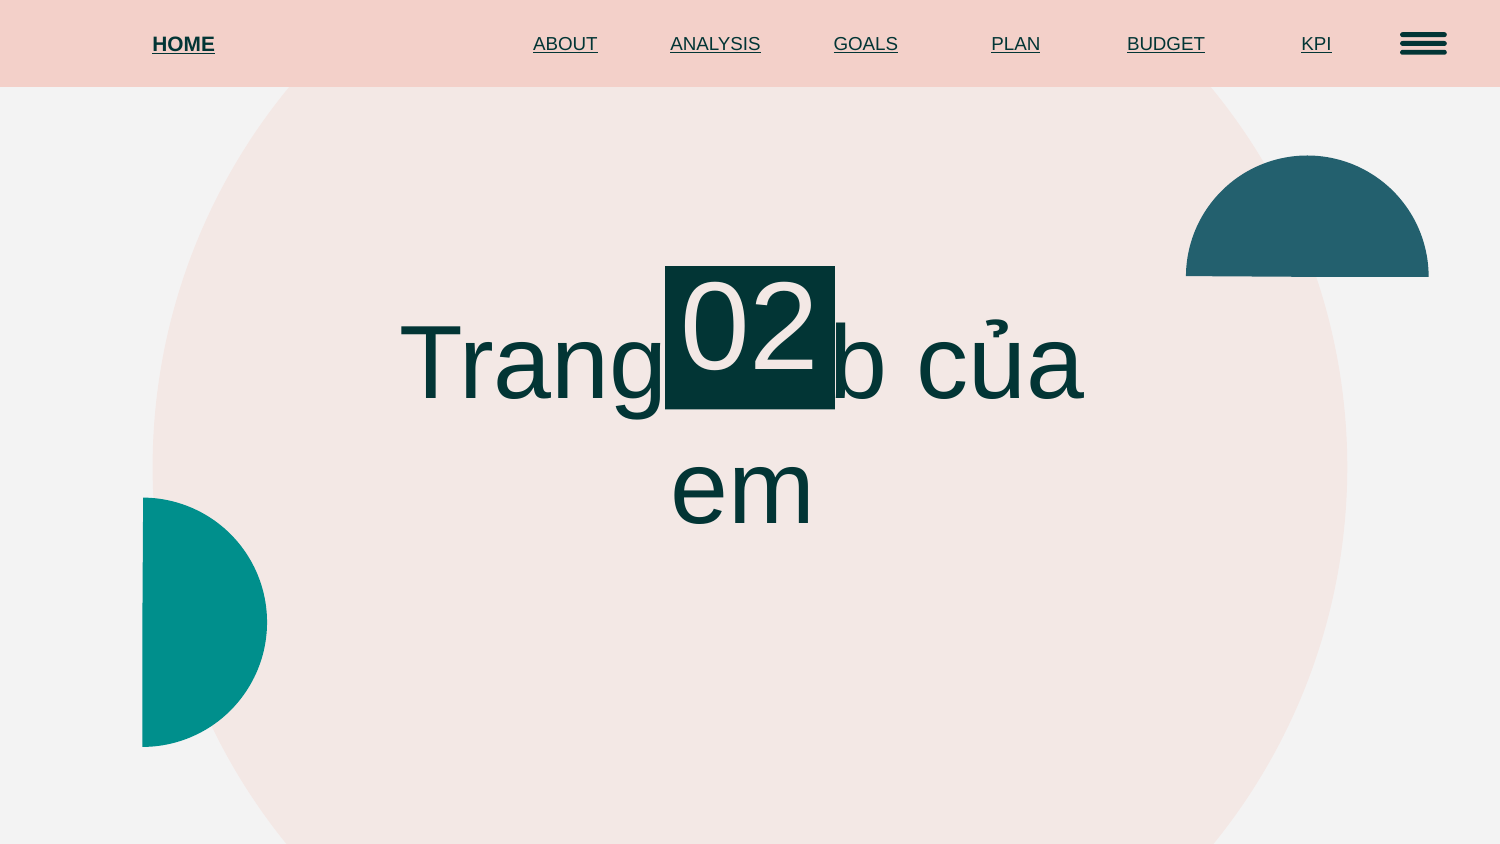

HOME
ABOUT
ANALYSIS
GOALS
PLAN
BUDGET
KPI

02
# Trang web của em